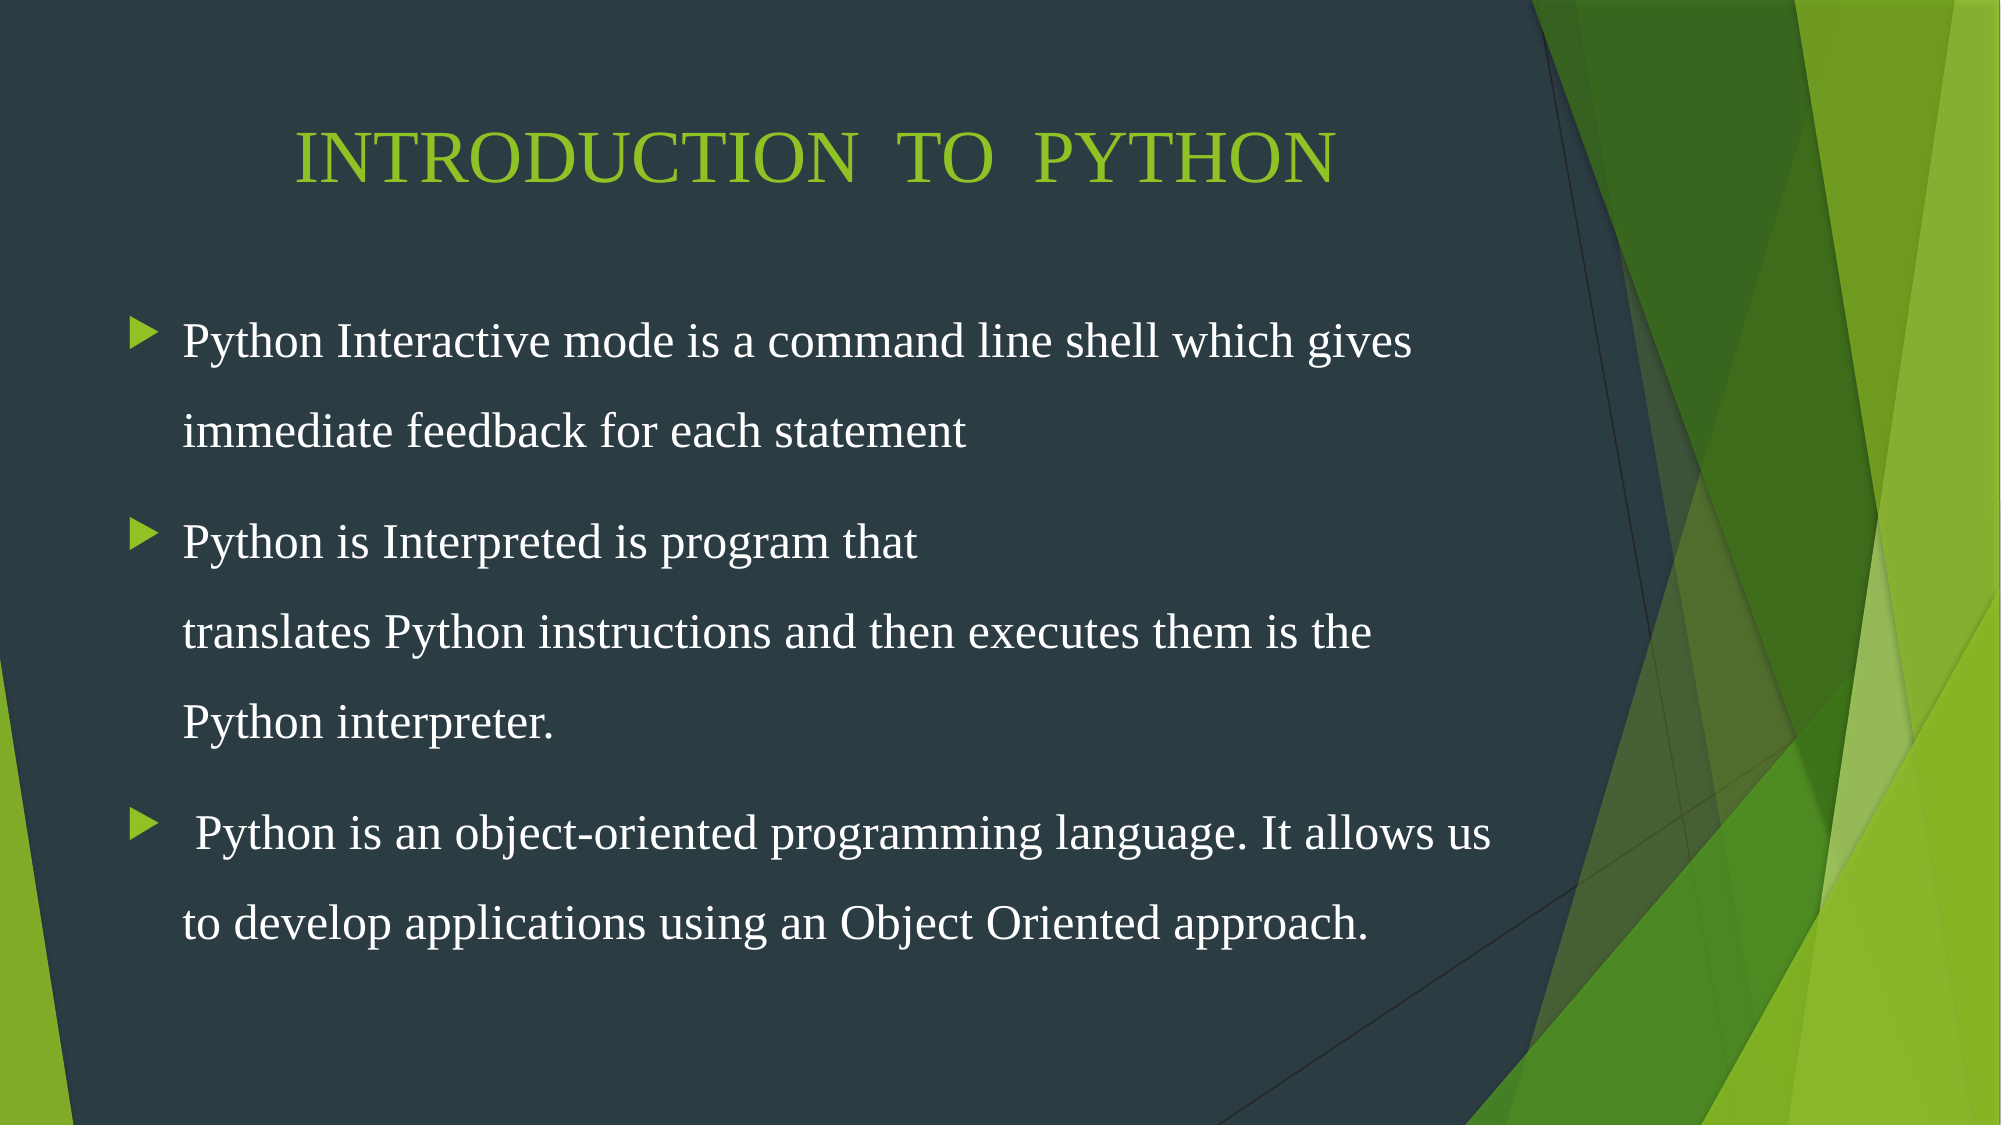

# INTRODUCTION  TO  PYTHON
Python Interactive mode is a command line shell which gives immediate feedback for each statement
Python is Interpreted is program that translates Python instructions and then executes them is the Python interpreter.
 Python is an object-oriented programming language. It allows us to develop applications using an Object Oriented approach.